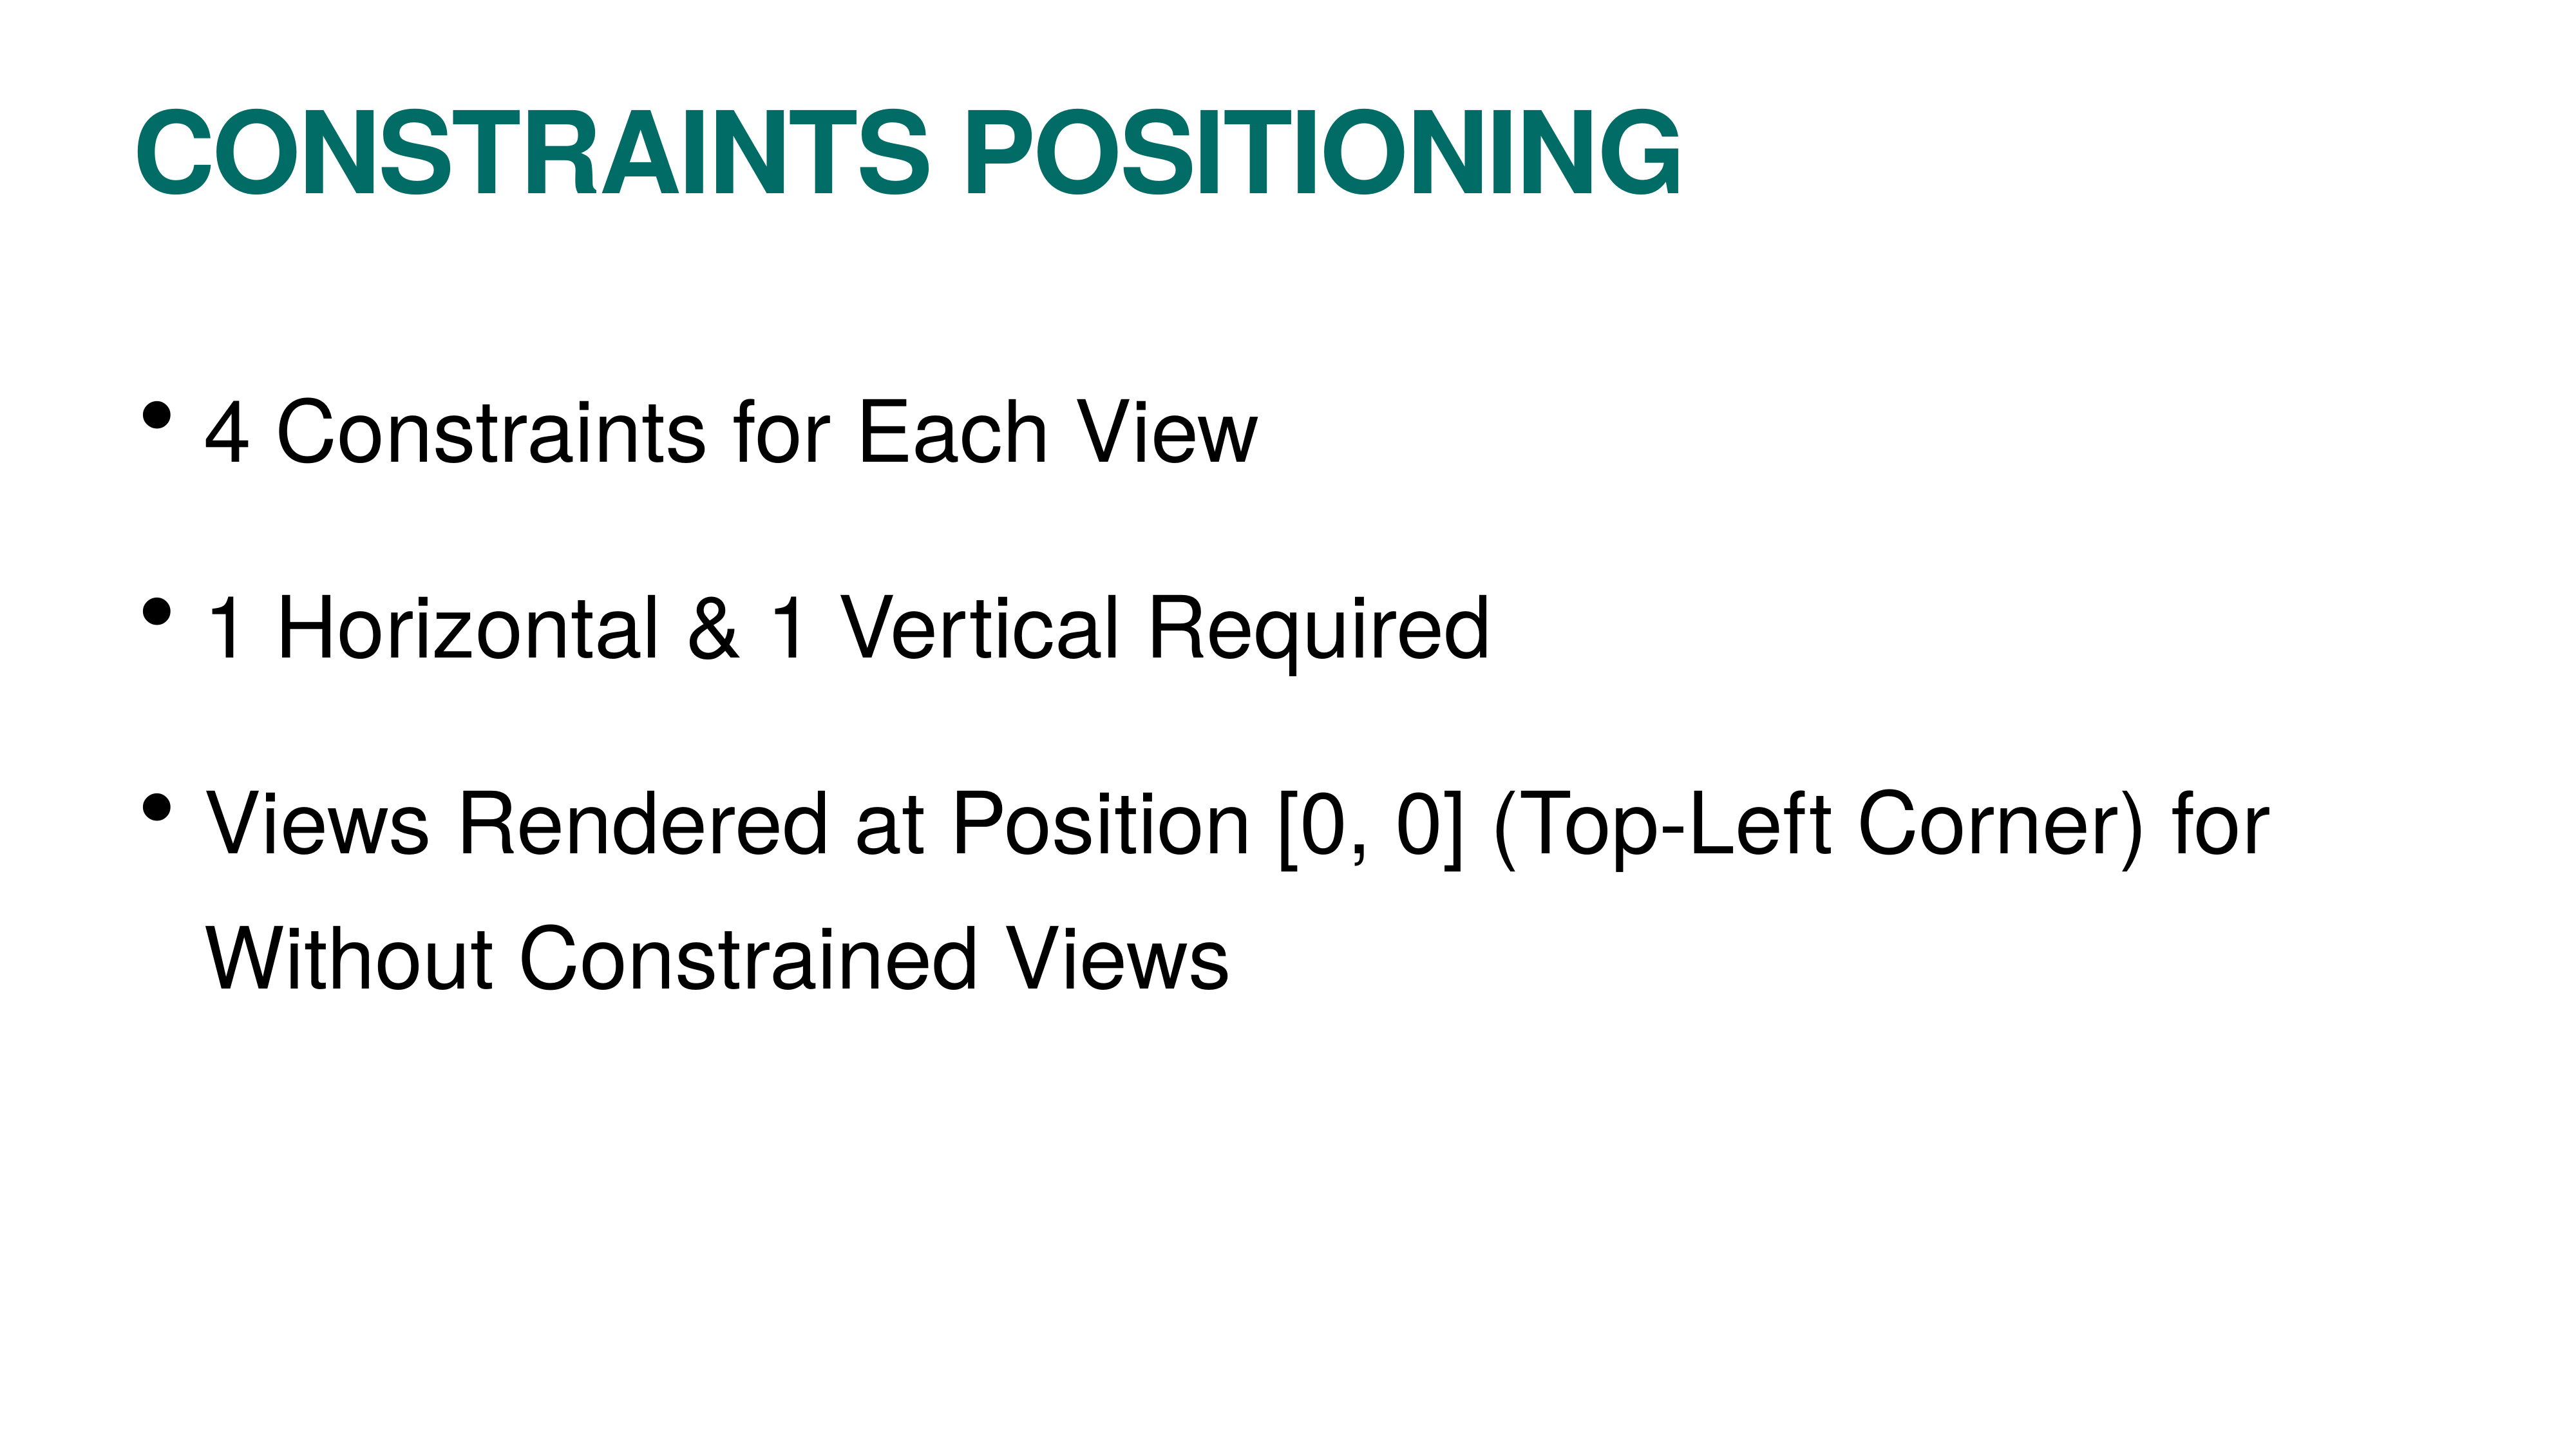

# CONSTRAINTS POSITIONING
4 Constraints for Each View
1 Horizontal & 1 Vertical Required
Views Rendered at Position [0, 0] (Top-Left Corner) for Without Constrained Views